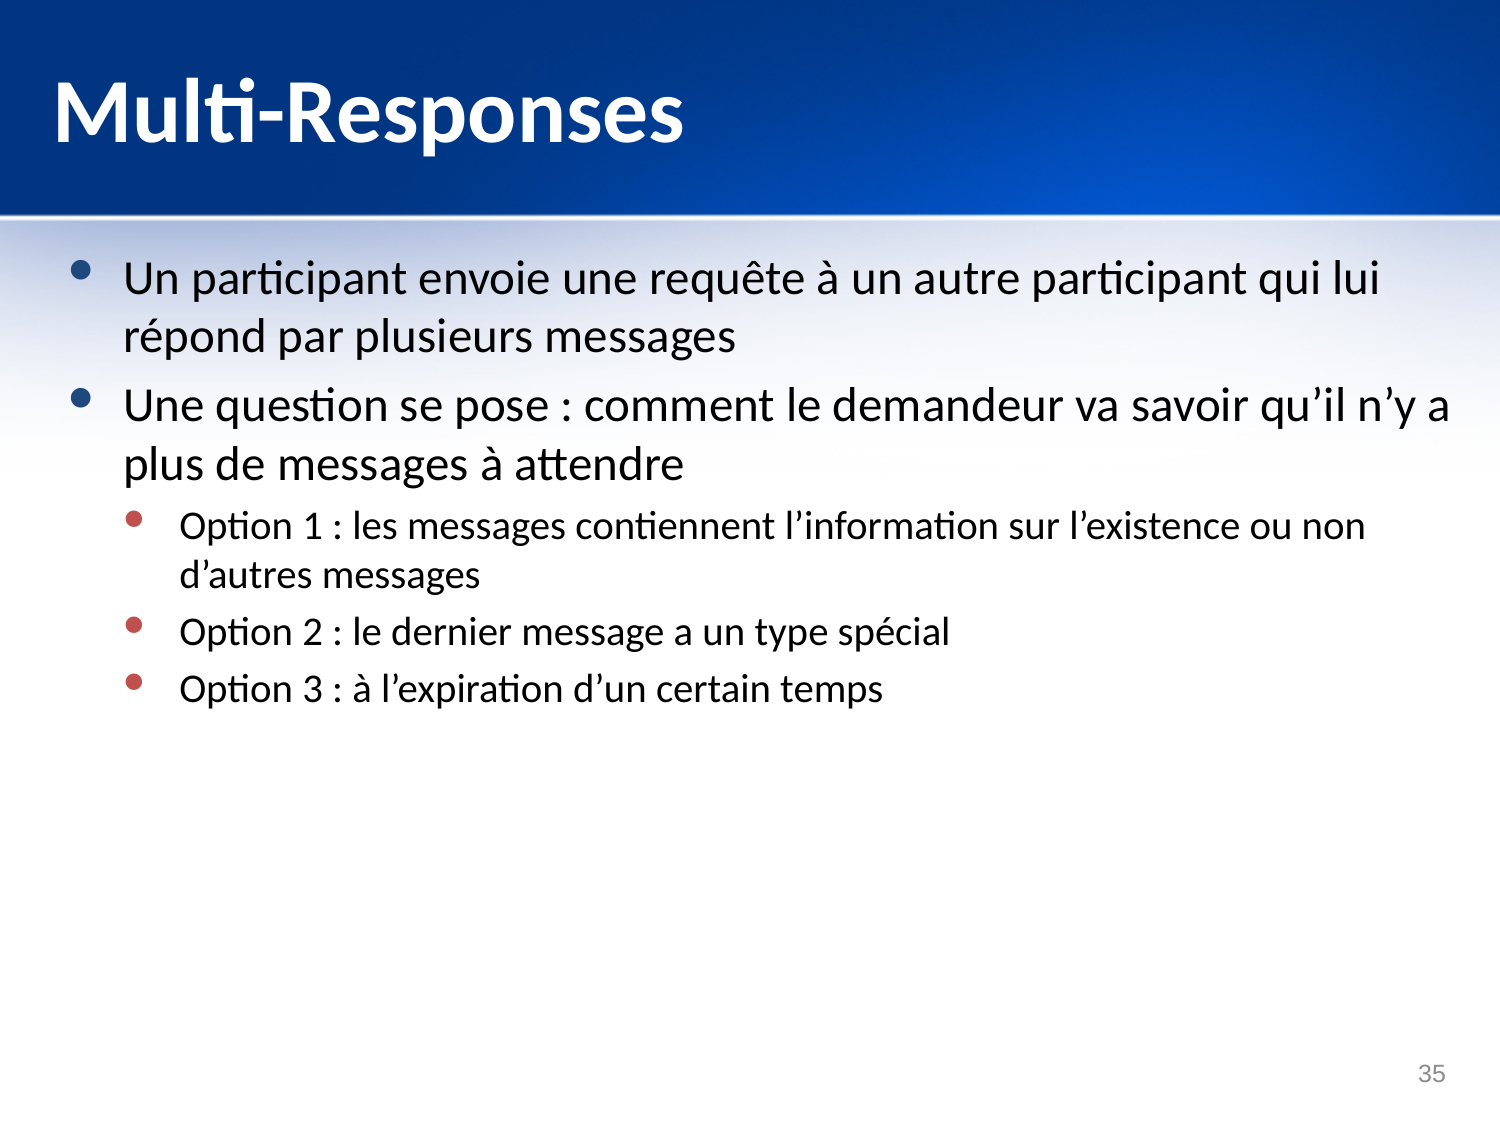

# Multi-Responses
Un participant envoie une requête à un autre participant qui lui répond par plusieurs messages
Une question se pose : comment le demandeur va savoir qu’il n’y a plus de messages à attendre
Option 1 : les messages contiennent l’information sur l’existence ou non d’autres messages
Option 2 : le dernier message a un type spécial
Option 3 : à l’expiration d’un certain temps
35